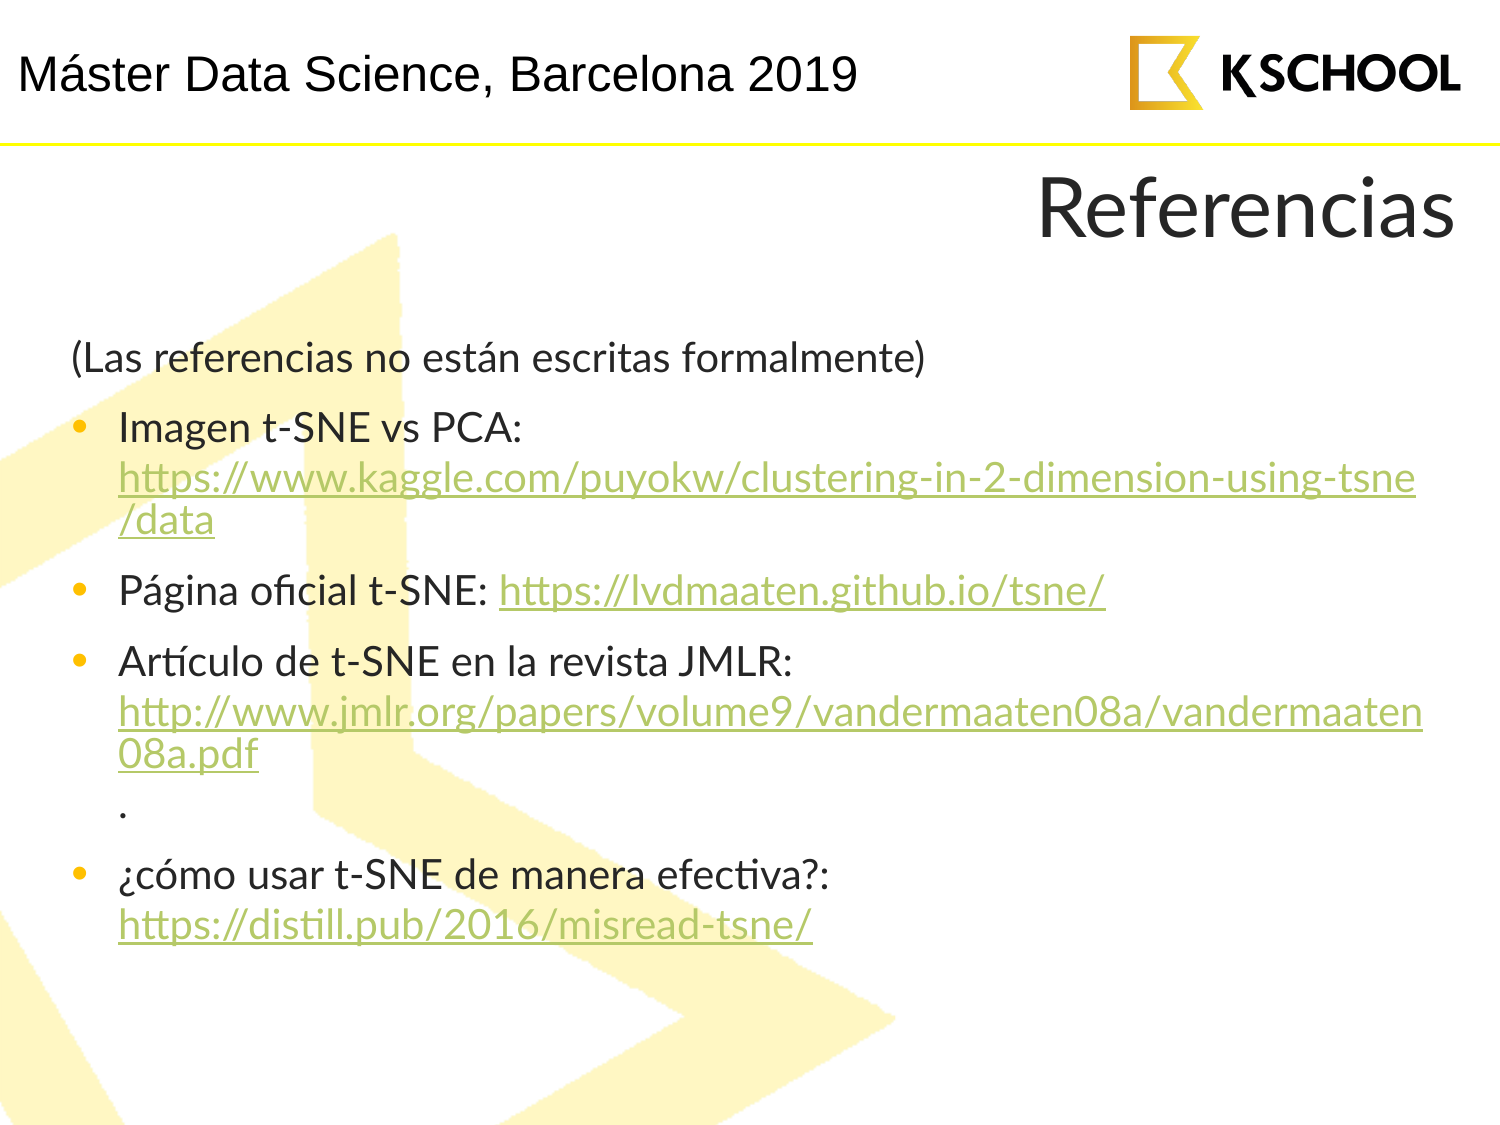

# Referencias

(Las referencias no están escritas formalmente)
Imagen t-SNE vs PCA: https://www.kaggle.com/puyokw/clustering-in-2-dimension-using-tsne/data
Página oficial t-SNE: https://lvdmaaten.github.io/tsne/
Artículo de t-SNE en la revista JMLR: http://www.jmlr.org/papers/volume9/vandermaaten08a/vandermaaten08a.pdf.
¿cómo usar t-SNE de manera efectiva?: https://distill.pub/2016/misread-tsne/